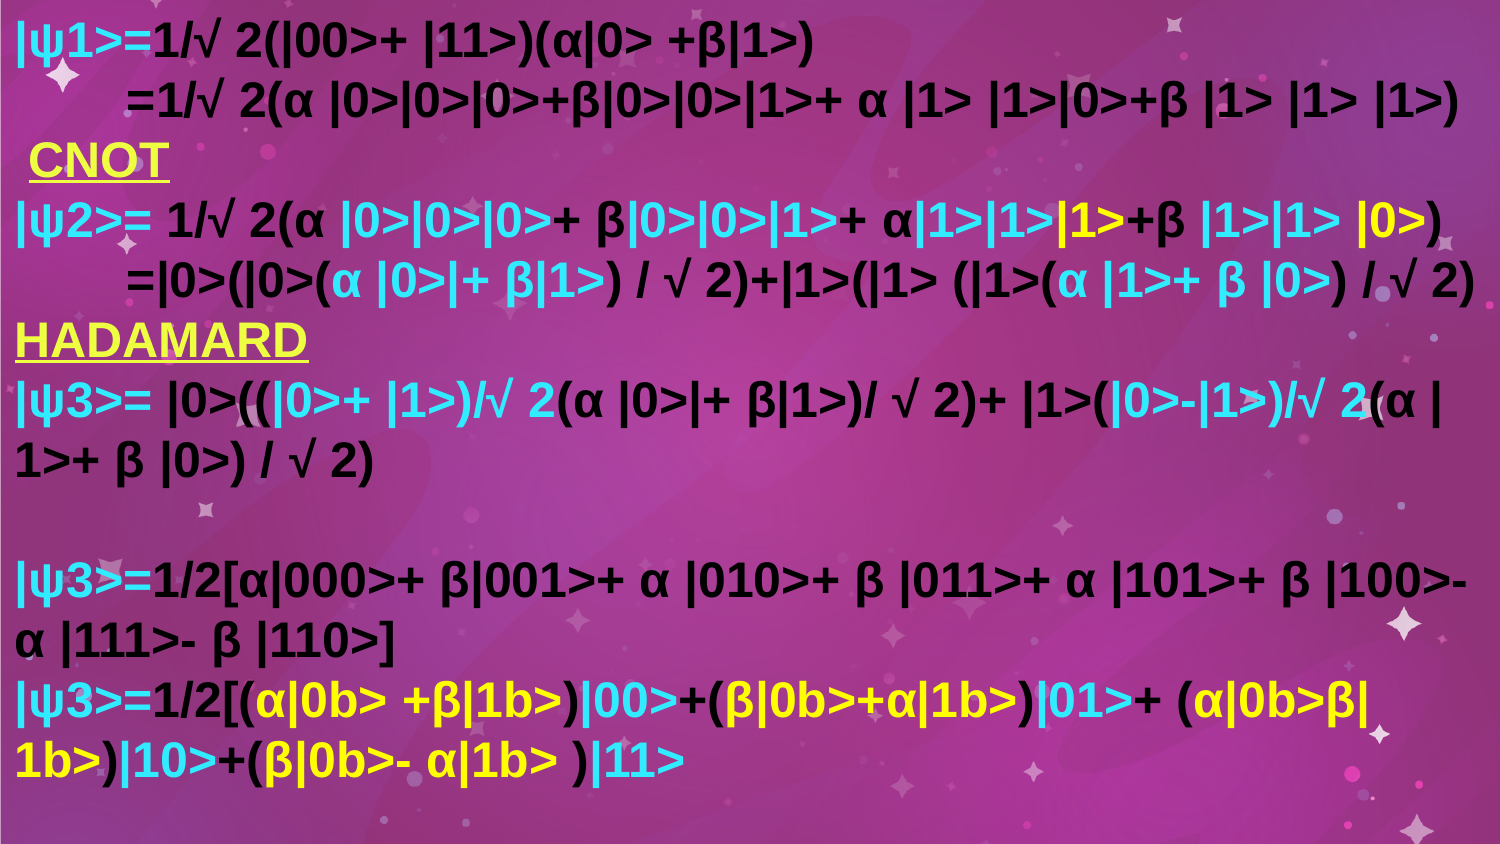

|ψ1>=1/√ 2(|00>+ |11>)(α|0> +β|1>)
        =1/√ 2(α |0>|0>|0>+β|0>|0>|1>+ α |1> |1>|0>+β |1> |1> |1>)
 CNOT
|ψ2>= 1/√ 2(α |0>|0>|0>+ β|0>|0>|1>+ α|1>|1>|1>+β |1>|1> |0>)
        =|0>(|0>(α |0>|+ β|1>) / √ 2)+|1>(|1> (|1>(α |1>+ β |0>) / √ 2)
HADAMARD
|ψ3>= |0>((|0>+ |1>)/√ 2(α |0>|+ β|1>)/ √ 2)+ |1>(|0>-|1>)/√ 2(α |1>+ β |0>) / √ 2)

|ψ3>=1/2[α|000>+ β|001>+ α |010>+ β |011>+ α |101>+ β |100>- α |111>- β |110>]
|ψ3>=1/2[(α|0b> +β|1b>)|00>+(β|0b>+α|1b>)|01>+ (α|0b>β|1b>)|10>+(β|0b>- α|1b> )|11>